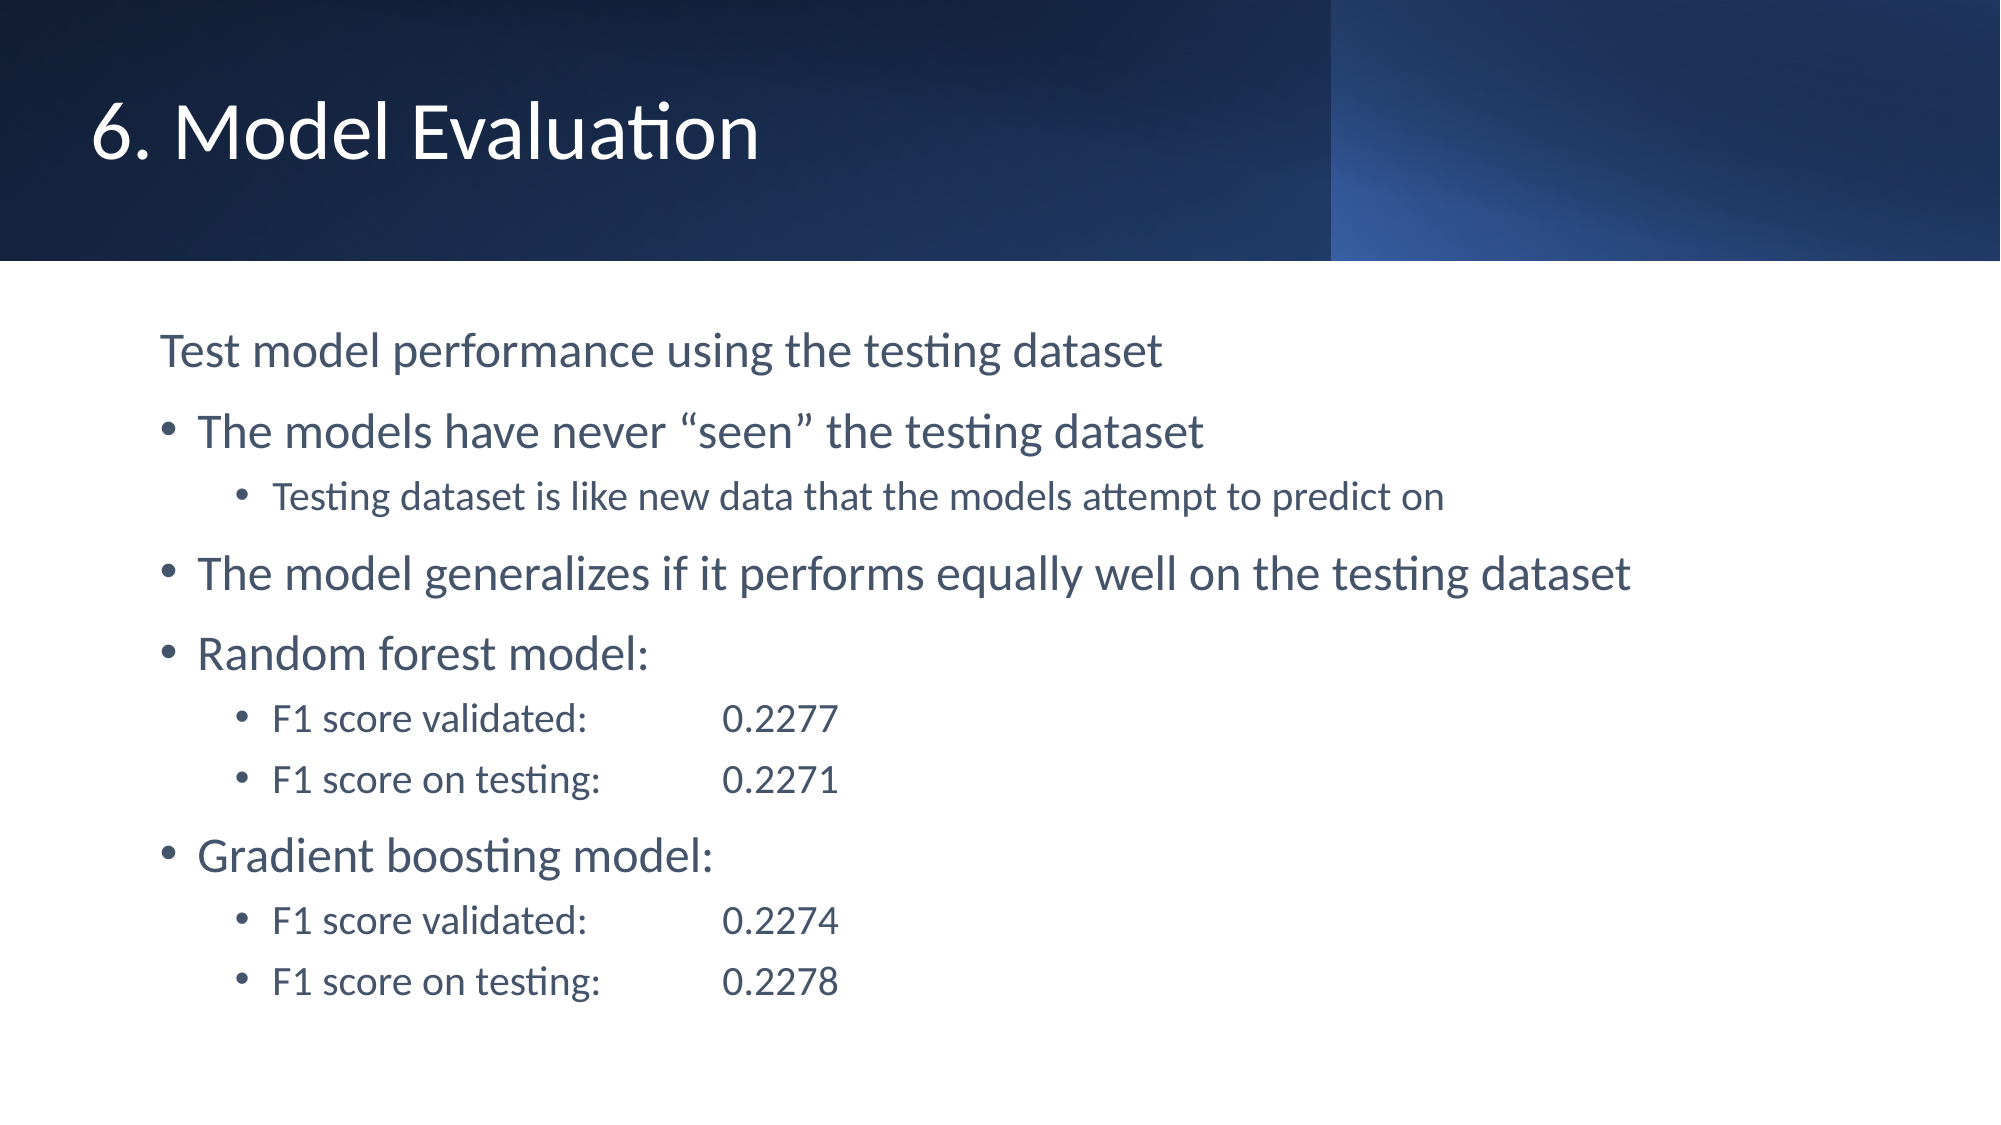

# 6. Model Evaluation
Test model performance using the testing dataset
The models have never “seen” the testing dataset
Testing dataset is like new data that the models attempt to predict on
The model generalizes if it performs equally well on the testing dataset
Random forest model:
F1 score validated:	0.2277
F1 score on testing:	0.2271
Gradient boosting model:
F1 score validated:	0.2274
F1 score on testing:	0.2278